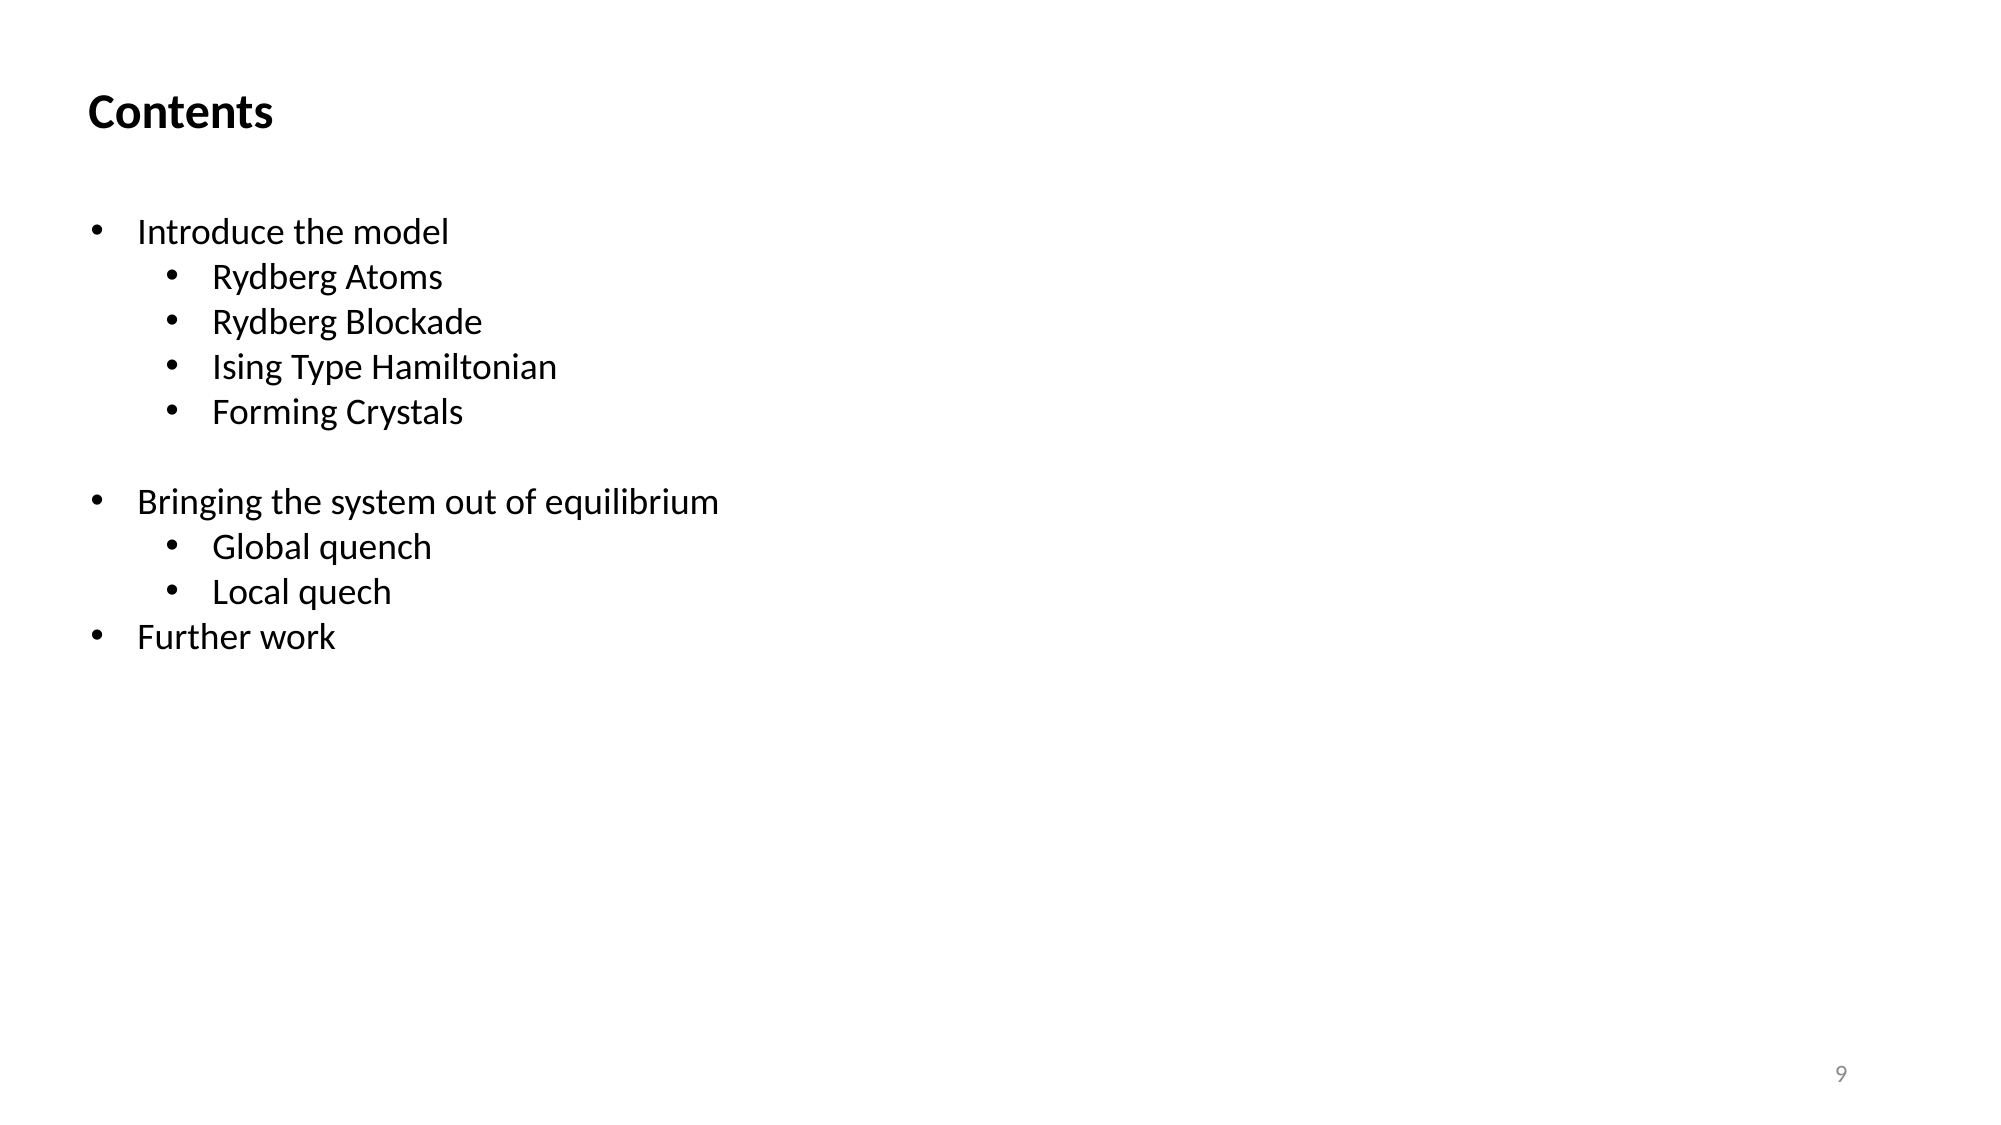

Contents
Introduce the model
Rydberg Atoms
Rydberg Blockade
Ising Type Hamiltonian
Forming Crystals

Bringing the system out of equilibrium
Global quench
Local quech
Further work
9